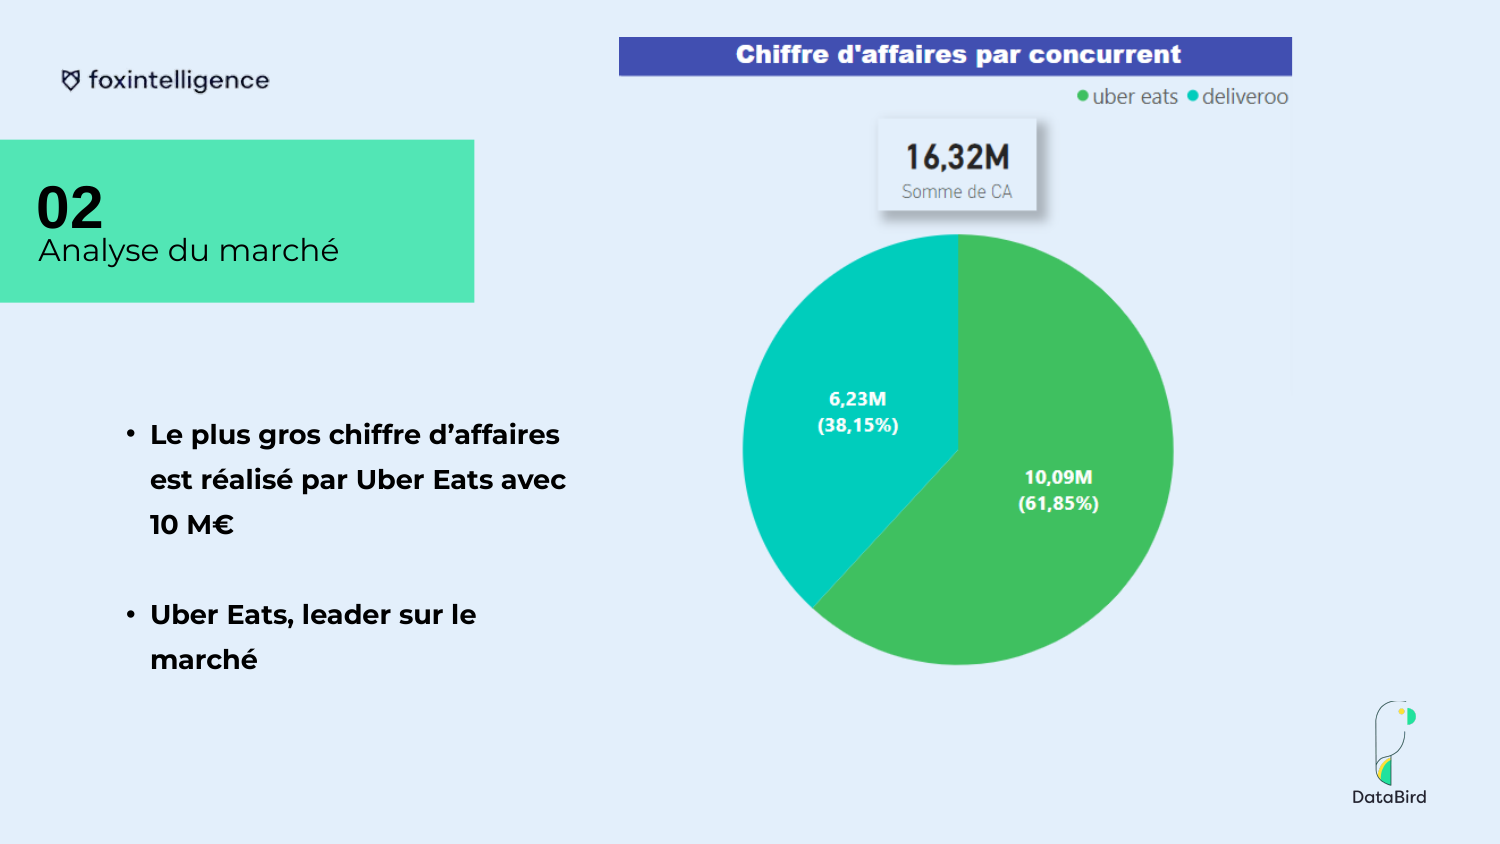

02

Analyse du marché
Le plus gros chiffre d’affaires est réalisé par Uber Eats avec 10 M€

Uber Eats, leader sur le marché